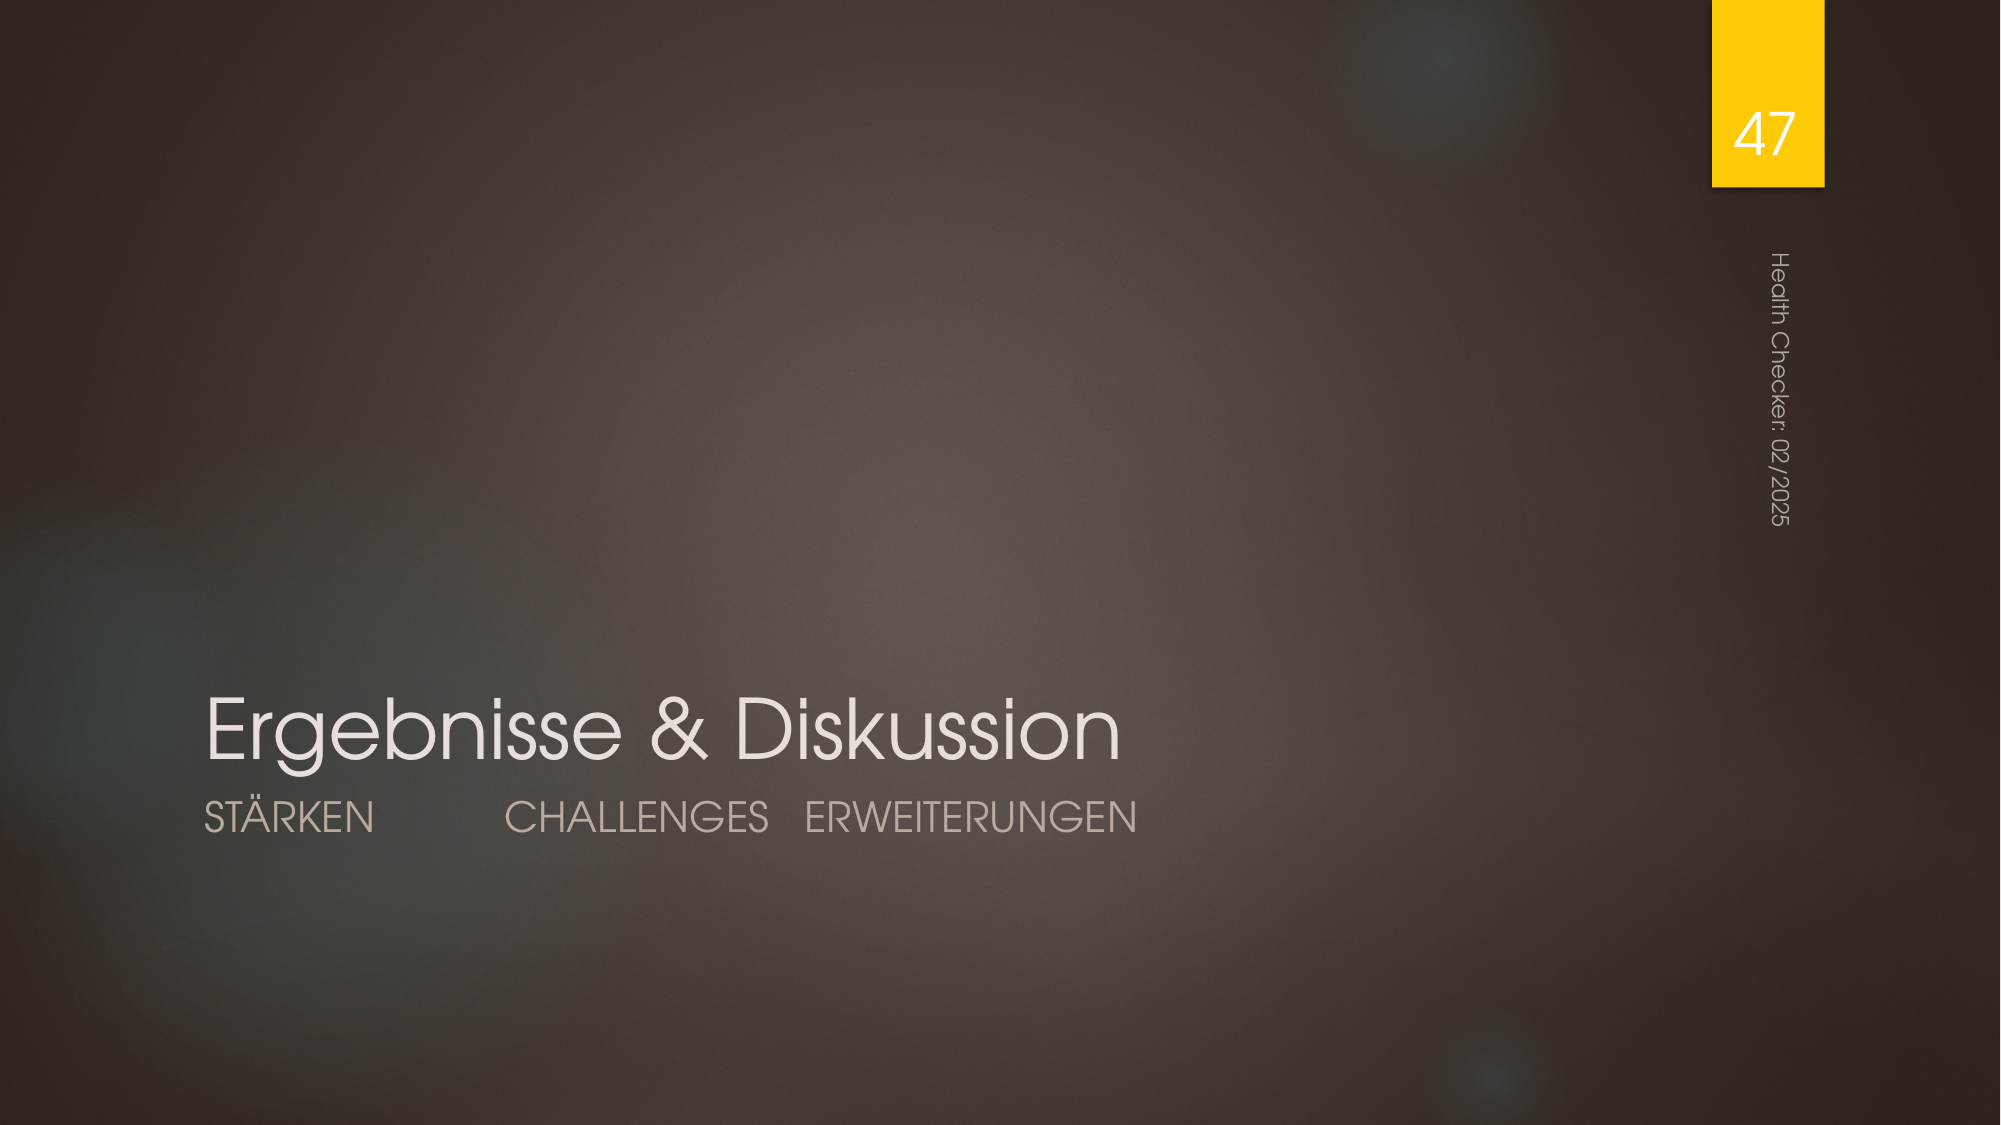

47
# Ergebnisse & Diskussion
Health Checker: 02/2025
Stärken	Challenges	Erweiterungen